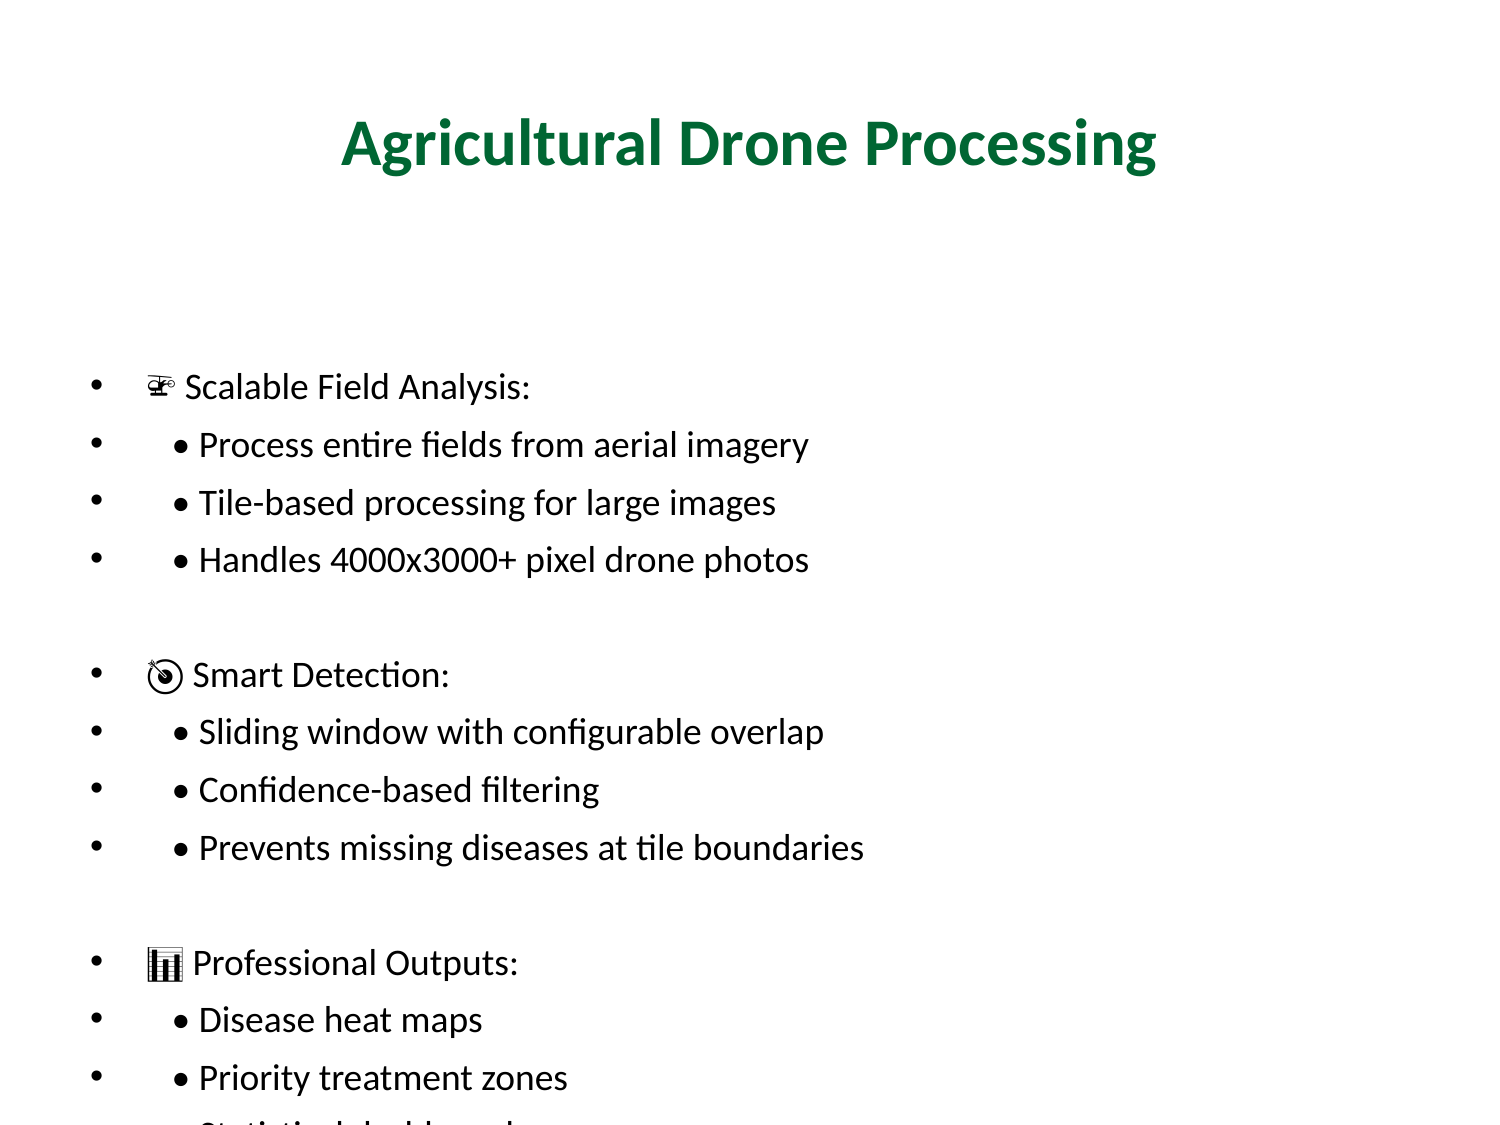

# Agricultural Drone Processing

🚁 Scalable Field Analysis:
   • Process entire fields from aerial imagery
   • Tile-based processing for large images
   • Handles 4000x3000+ pixel drone photos

🎯 Smart Detection:
   • Sliding window with configurable overlap
   • Confidence-based filtering
   • Prevents missing diseases at tile boundaries

📊 Professional Outputs:
   • Disease heat maps
   • Priority treatment zones
   • Statistical dashboards
   • JSON analysis reports